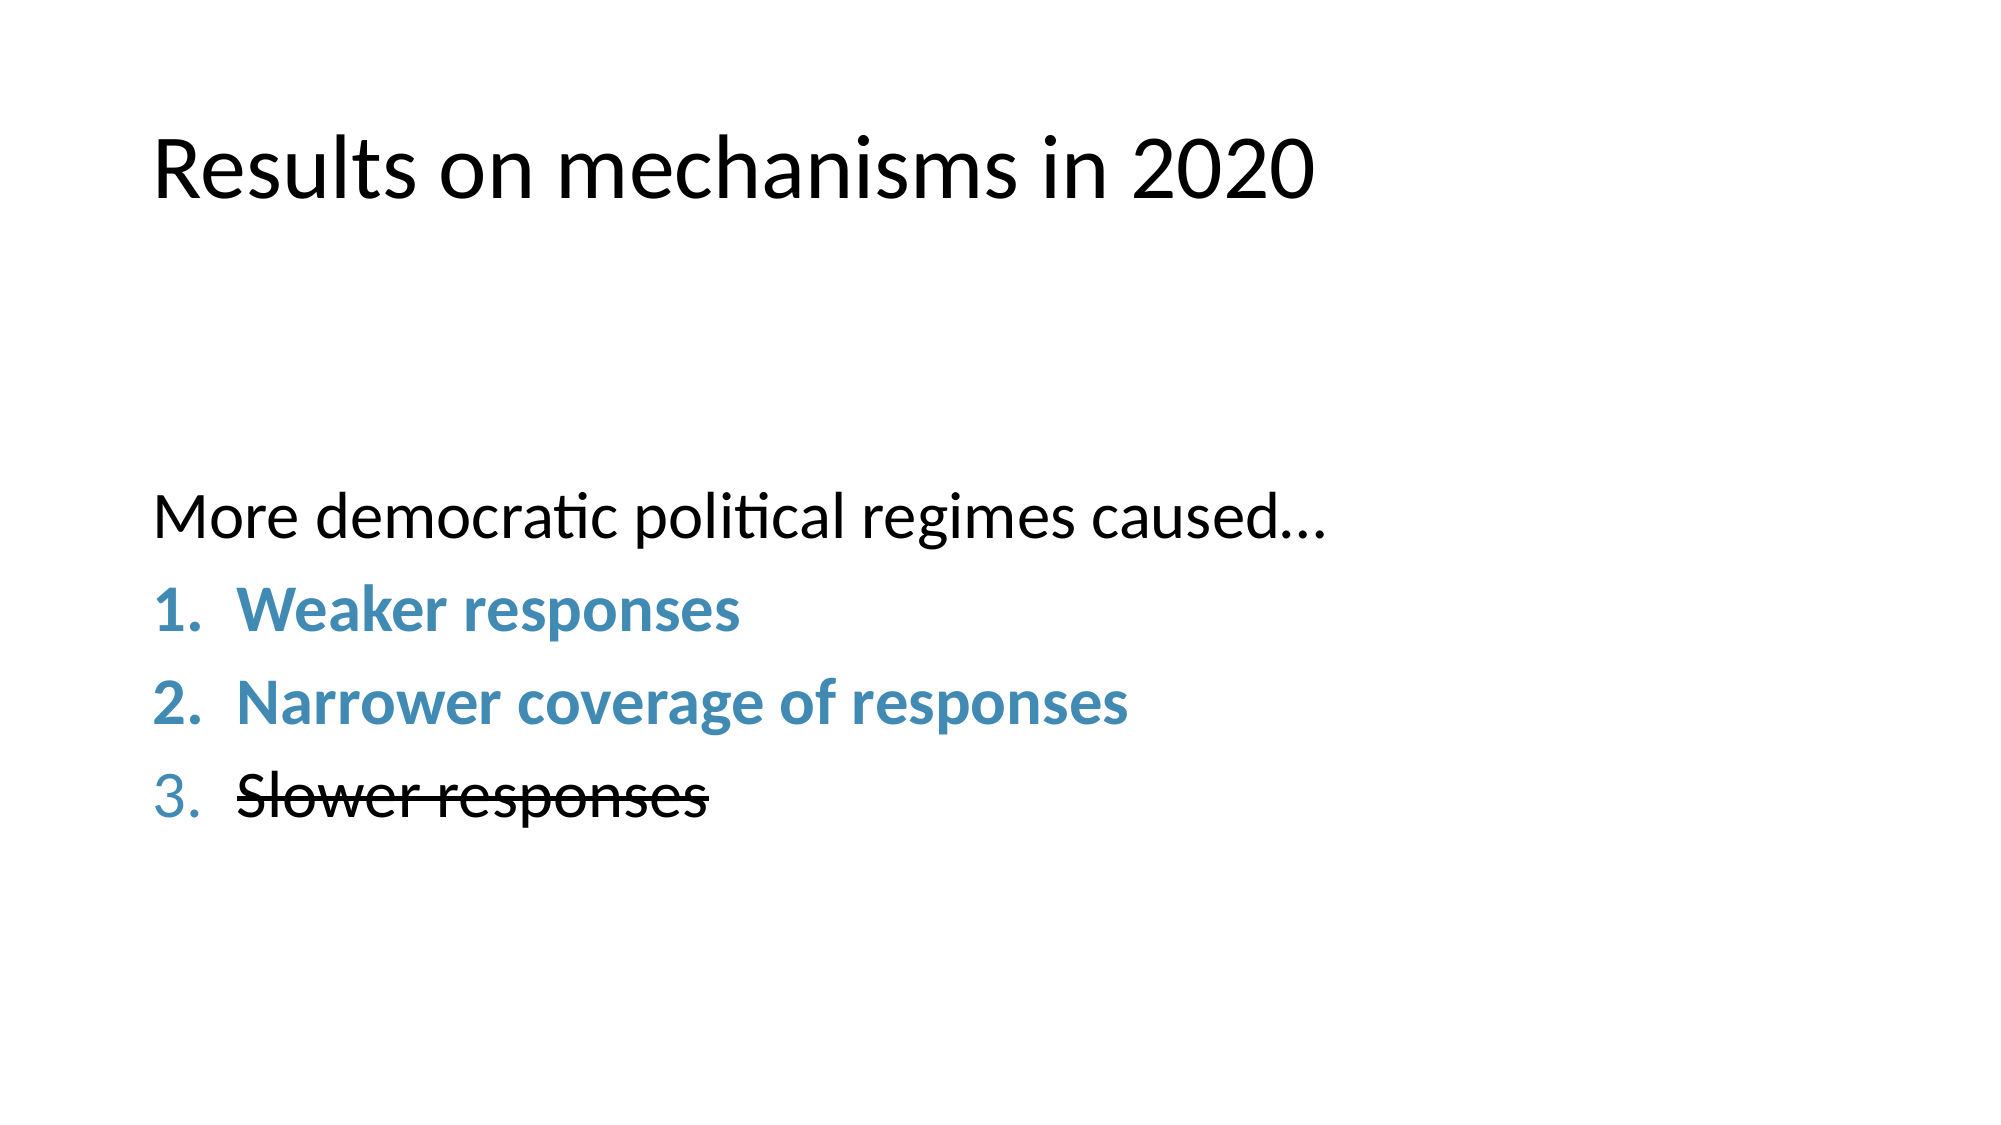

# Results on mechanisms in 2020
More democratic political regimes caused…
Weaker responses
Narrower coverage of responses
Slower responses